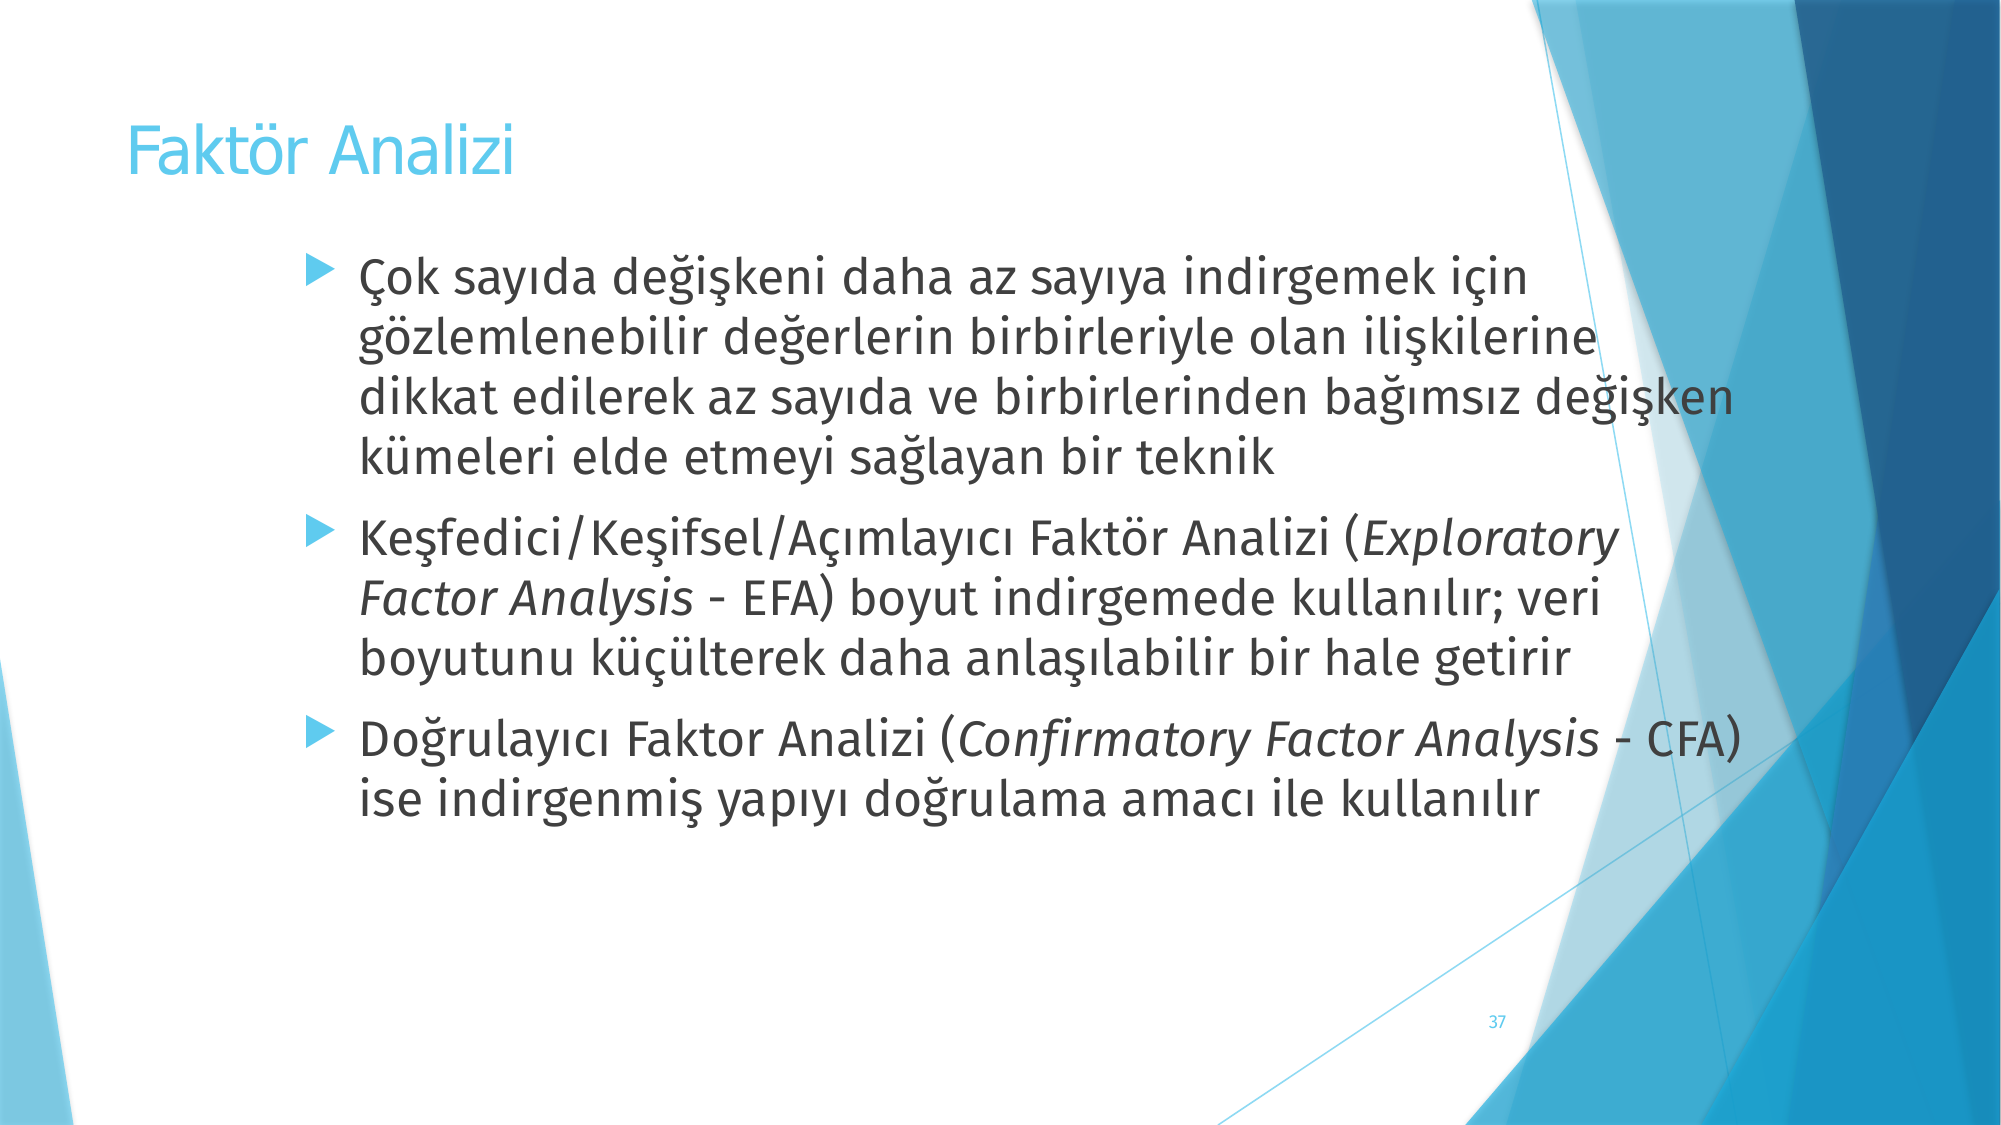

# Faktör Analizi
Çok sayıda değişkeni daha az sayıya indirgemek için gözlemlenebilir değerlerin birbirleriyle olan ilişkilerine dikkat edilerek az sayıda ve birbirlerinden bağımsız değişken kümeleri elde etmeyi sağlayan bir teknik
Keşfedici/Keşifsel/Açımlayıcı Faktör Analizi (Exploratory Factor Analysis - EFA) boyut indirgemede kullanılır; veri boyutunu küçülterek daha anlaşılabilir bir hale getirir
Doğrulayıcı Faktor Analizi (Confirmatory Factor Analysis - CFA) ise indirgenmiş yapıyı doğrulama amacı ile kullanılır
37